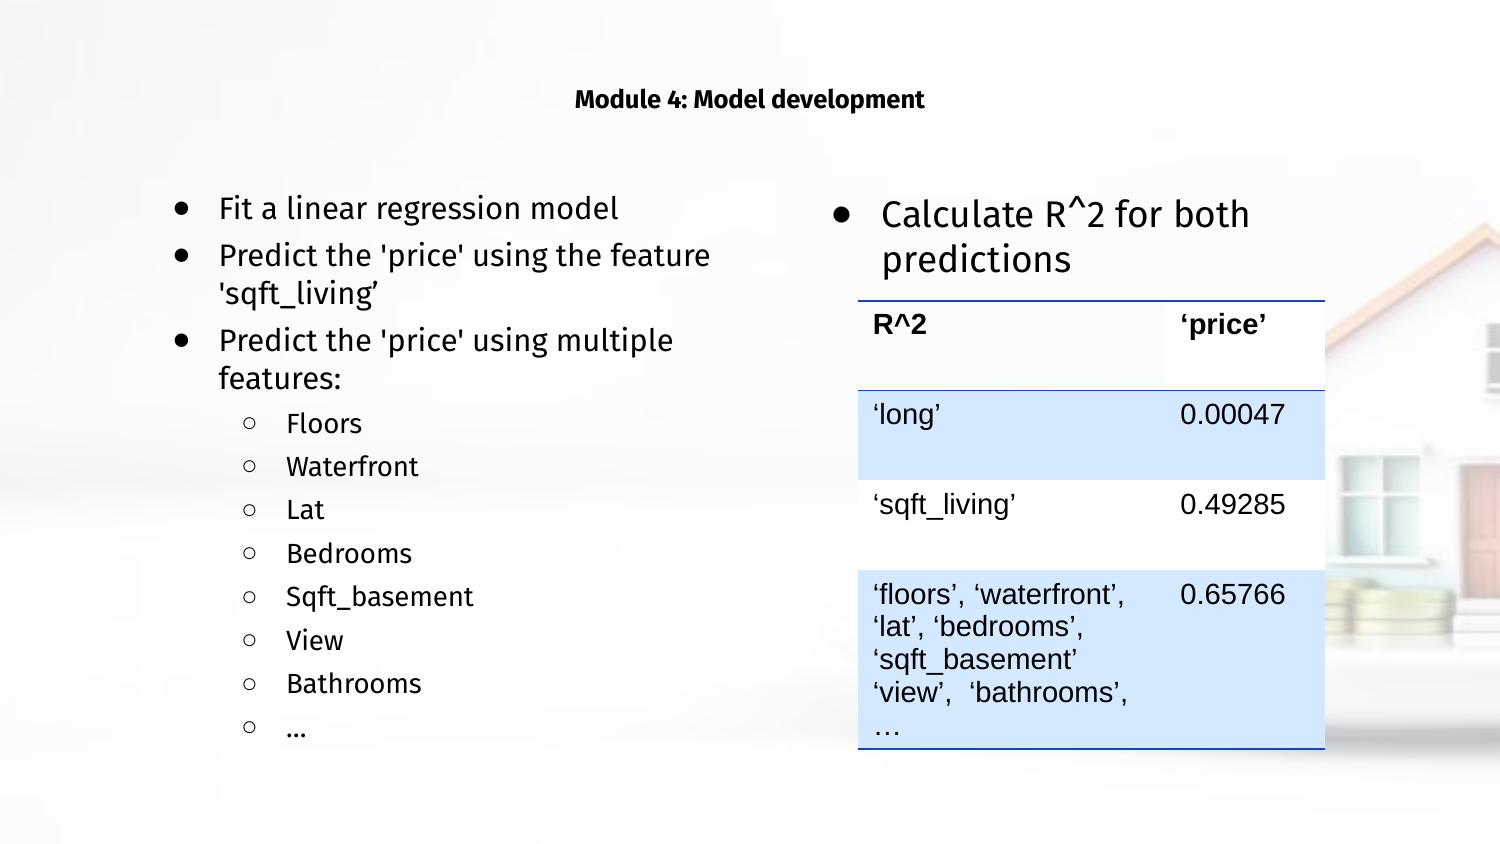

# Module 4: Model development
Fit a linear regression model
Predict the 'price' using the feature 'sqft_living’
Predict the 'price' using multiple features:
Floors
Waterfront
Lat
Bedrooms
Sqft_basement
View
Bathrooms
…
Calculate R^2 for both predictions

| R^2 | ‘price’ |
| --- | --- |
| ‘long’ | 0.00047 |
| ‘sqft\_living’ | 0.49285 |
| ‘floors’, ‘waterfront’, ‘lat’, ‘bedrooms’, ‘sqft\_basement’ ‘view’, ‘bathrooms’, … | 0.65766 |